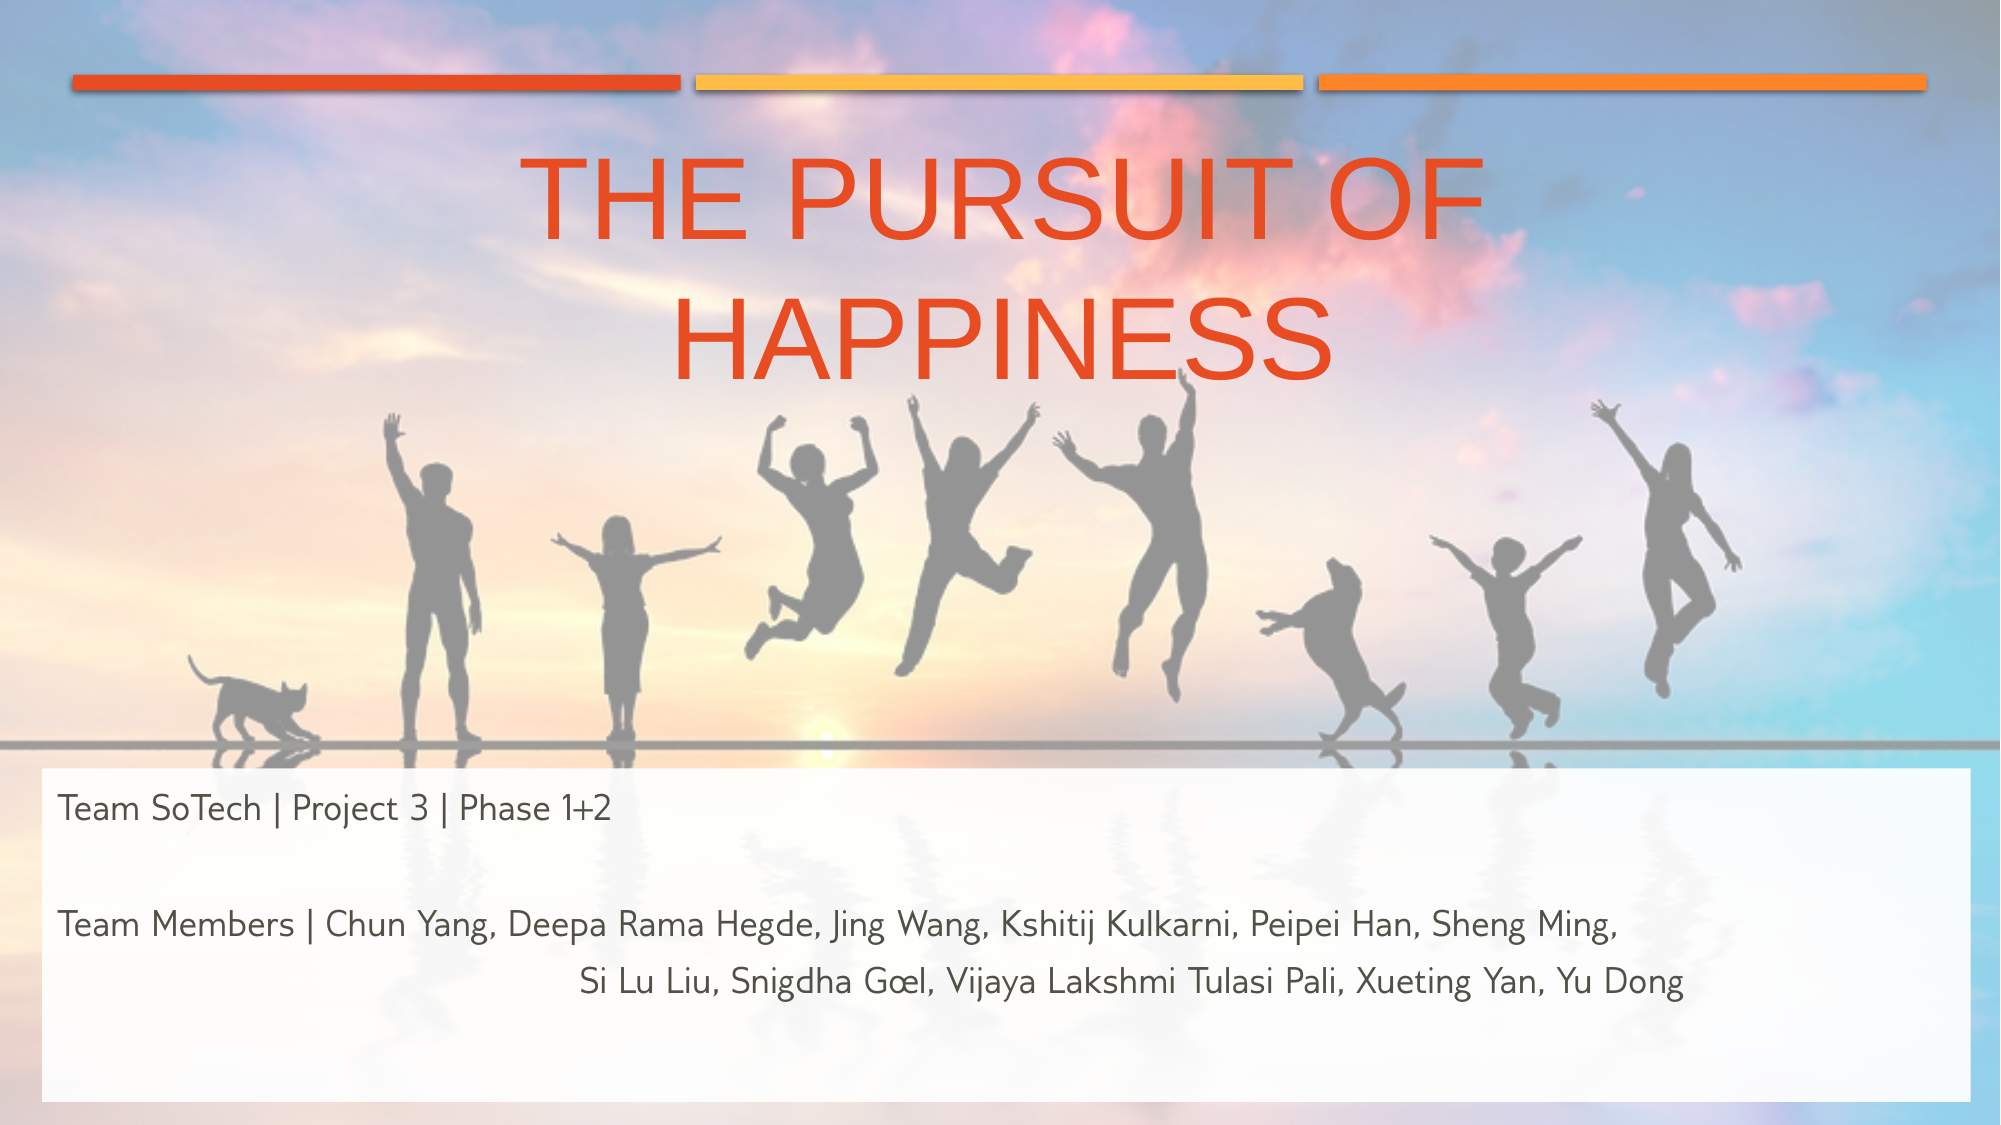

The pursuit of Happiness
Team SoTech | Project 3 | Phase 1+2

Team Members | Chun Yang, Deepa Rama Hegde, Jing Wang, Kshitij Kulkarni, Peipei Han, Sheng Ming,
				  Si Lu Liu, Snigdha Goel, Vijaya Lakshmi Tulasi Pali, Xueting Yan, Yu Dong